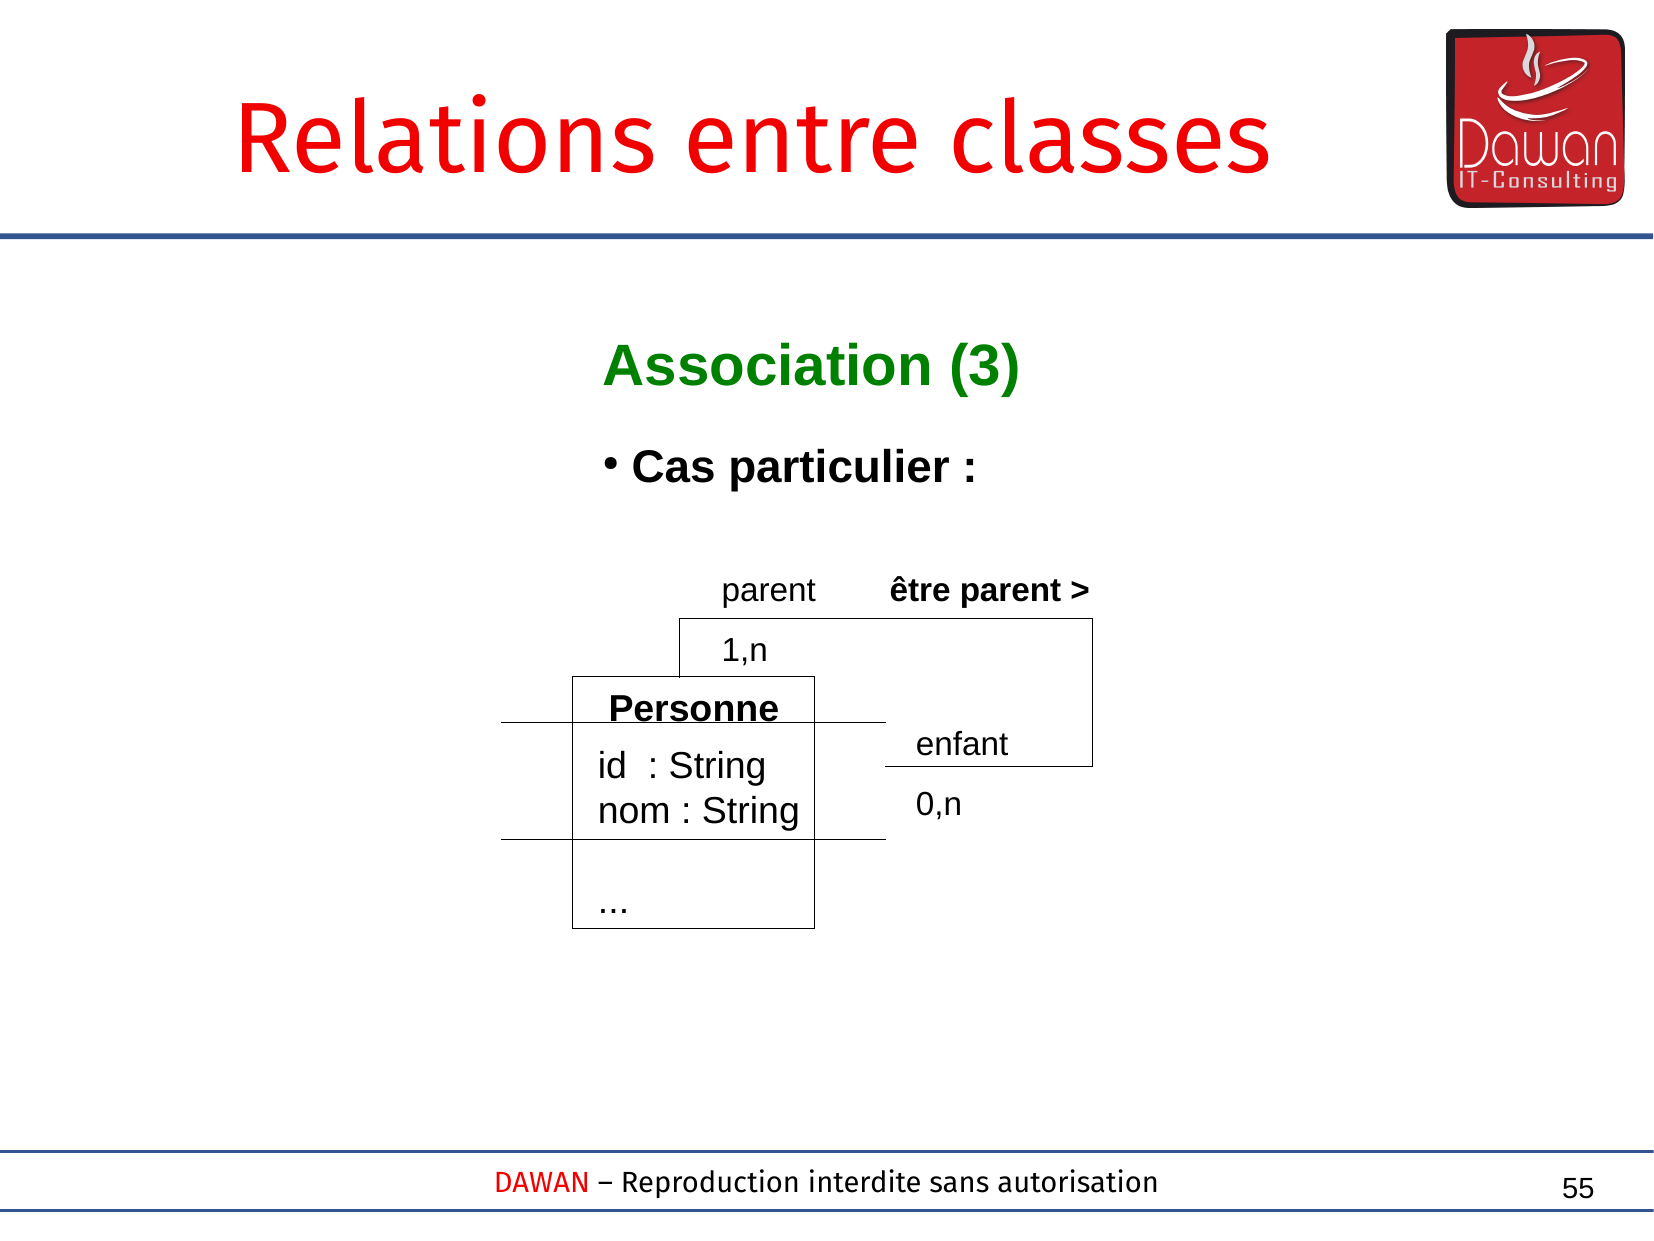

Relations entre classes
Association (3)

 Cas particulier :
parent        être parent >

1,n

Personne

 id  : String
 nom : String

 ...

enfant

0,n

55